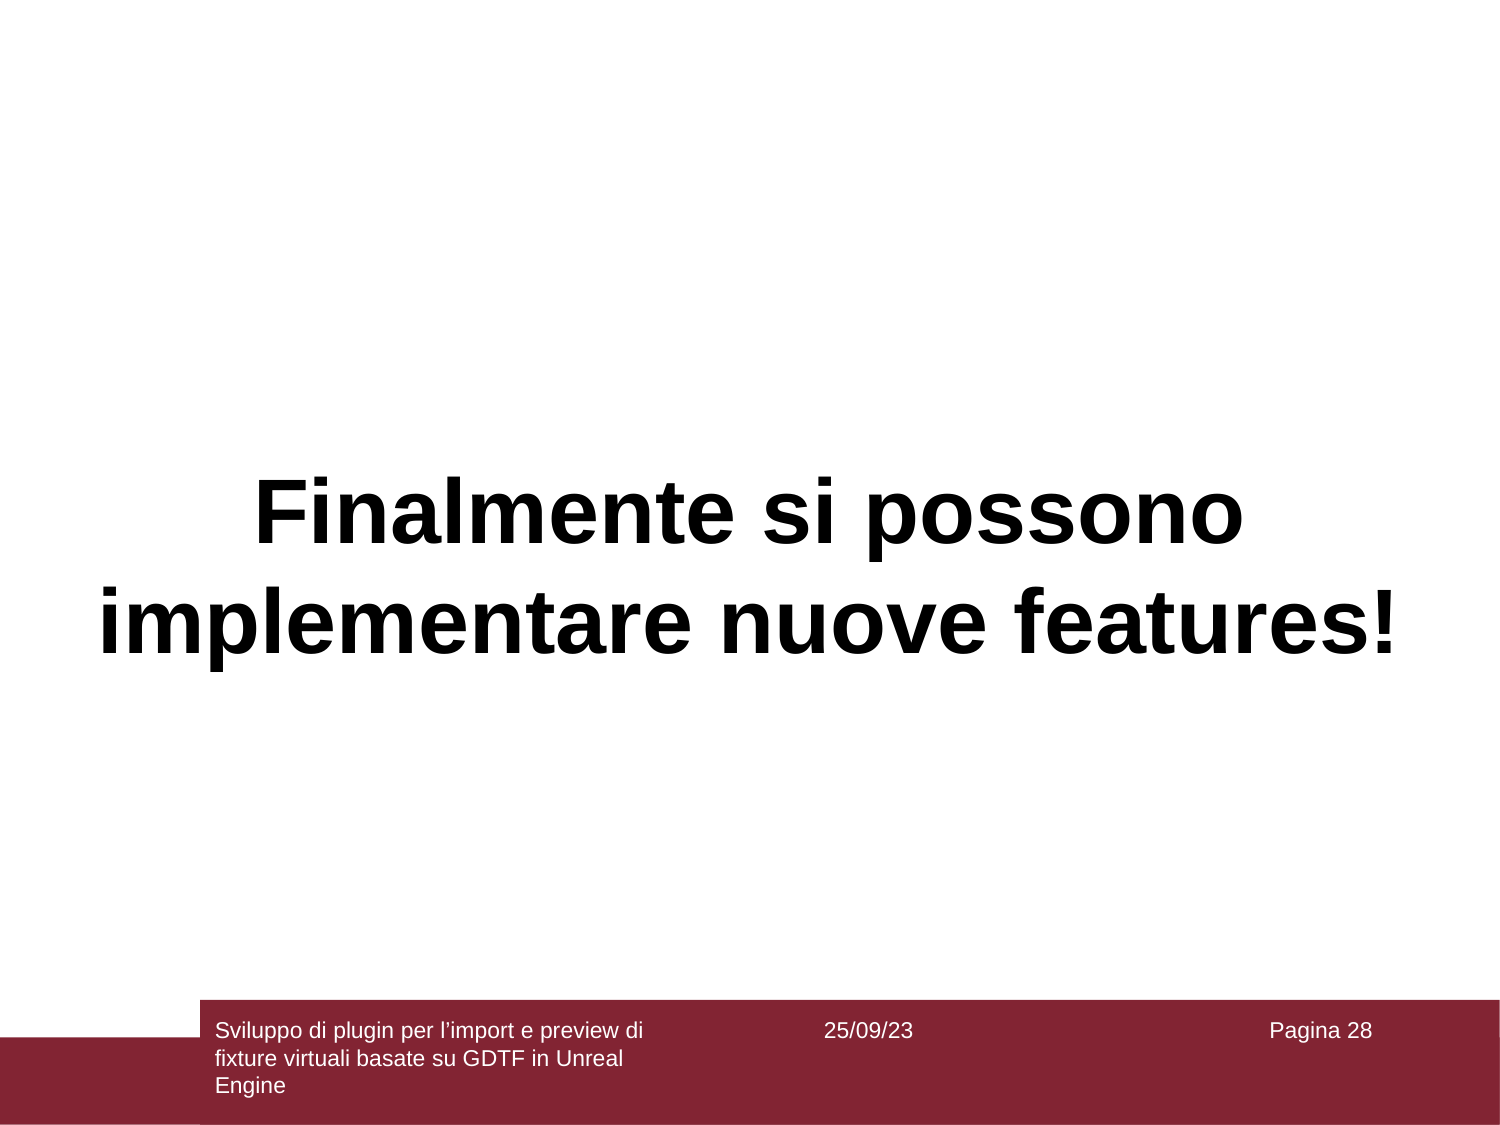

Finalmente si possono implementare nuove features!
Sviluppo di plugin per l’import e preview di
fixture virtuali basate su GDTF in Unreal Engine
25/09/23
Pagina 28